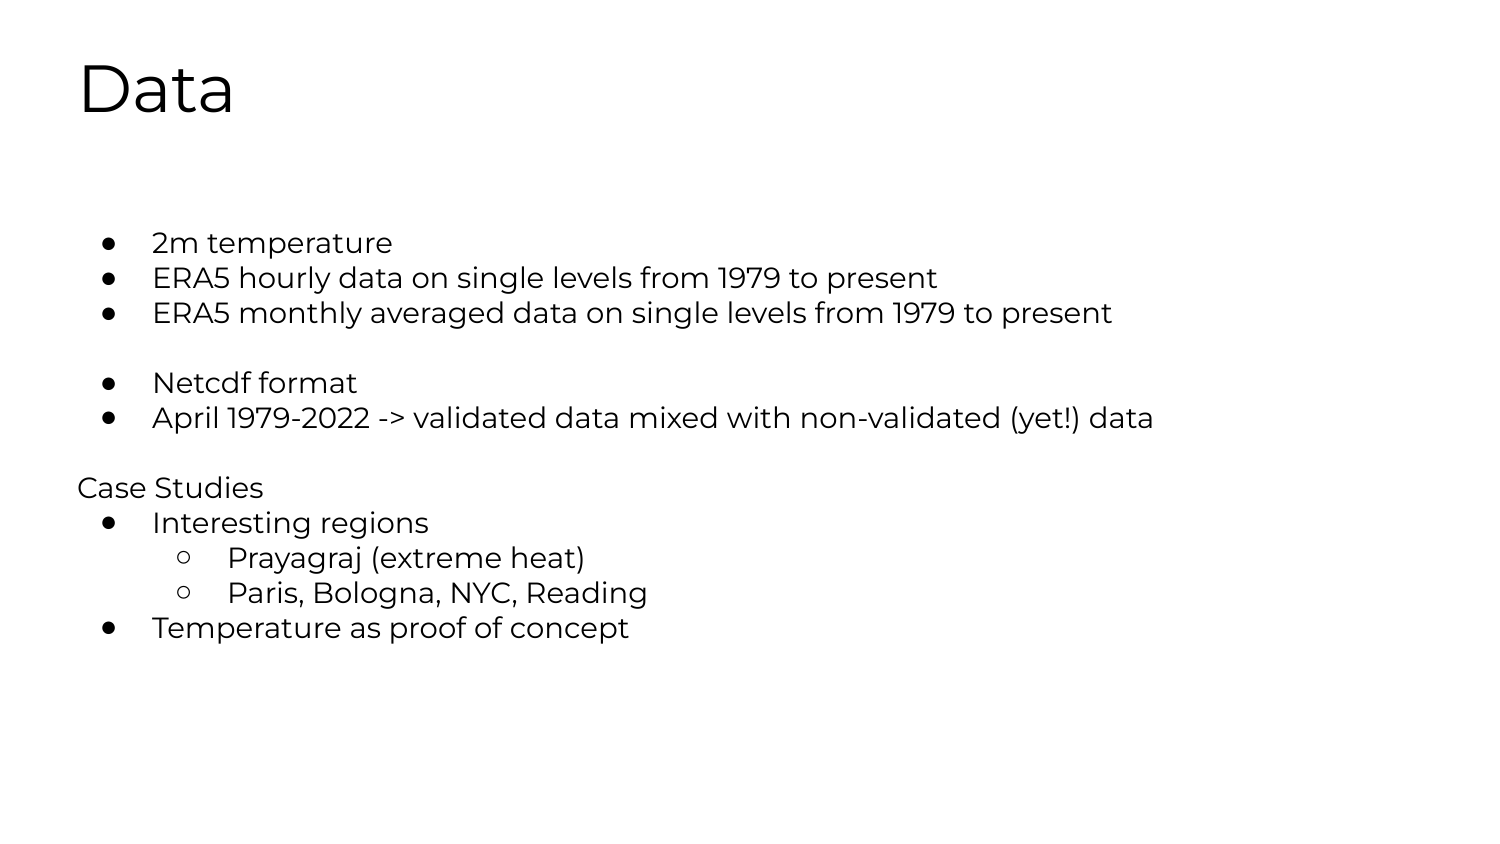

Data
2m temperature
ERA5 hourly data on single levels from 1979 to present
ERA5 monthly averaged data on single levels from 1979 to present

Netcdf format
April 1979-2022 -> validated data mixed with non-validated (yet!) data

Case Studies
Interesting regions
Prayagraj (extreme heat)
Paris, Bologna, NYC, Reading
Temperature as proof of concept